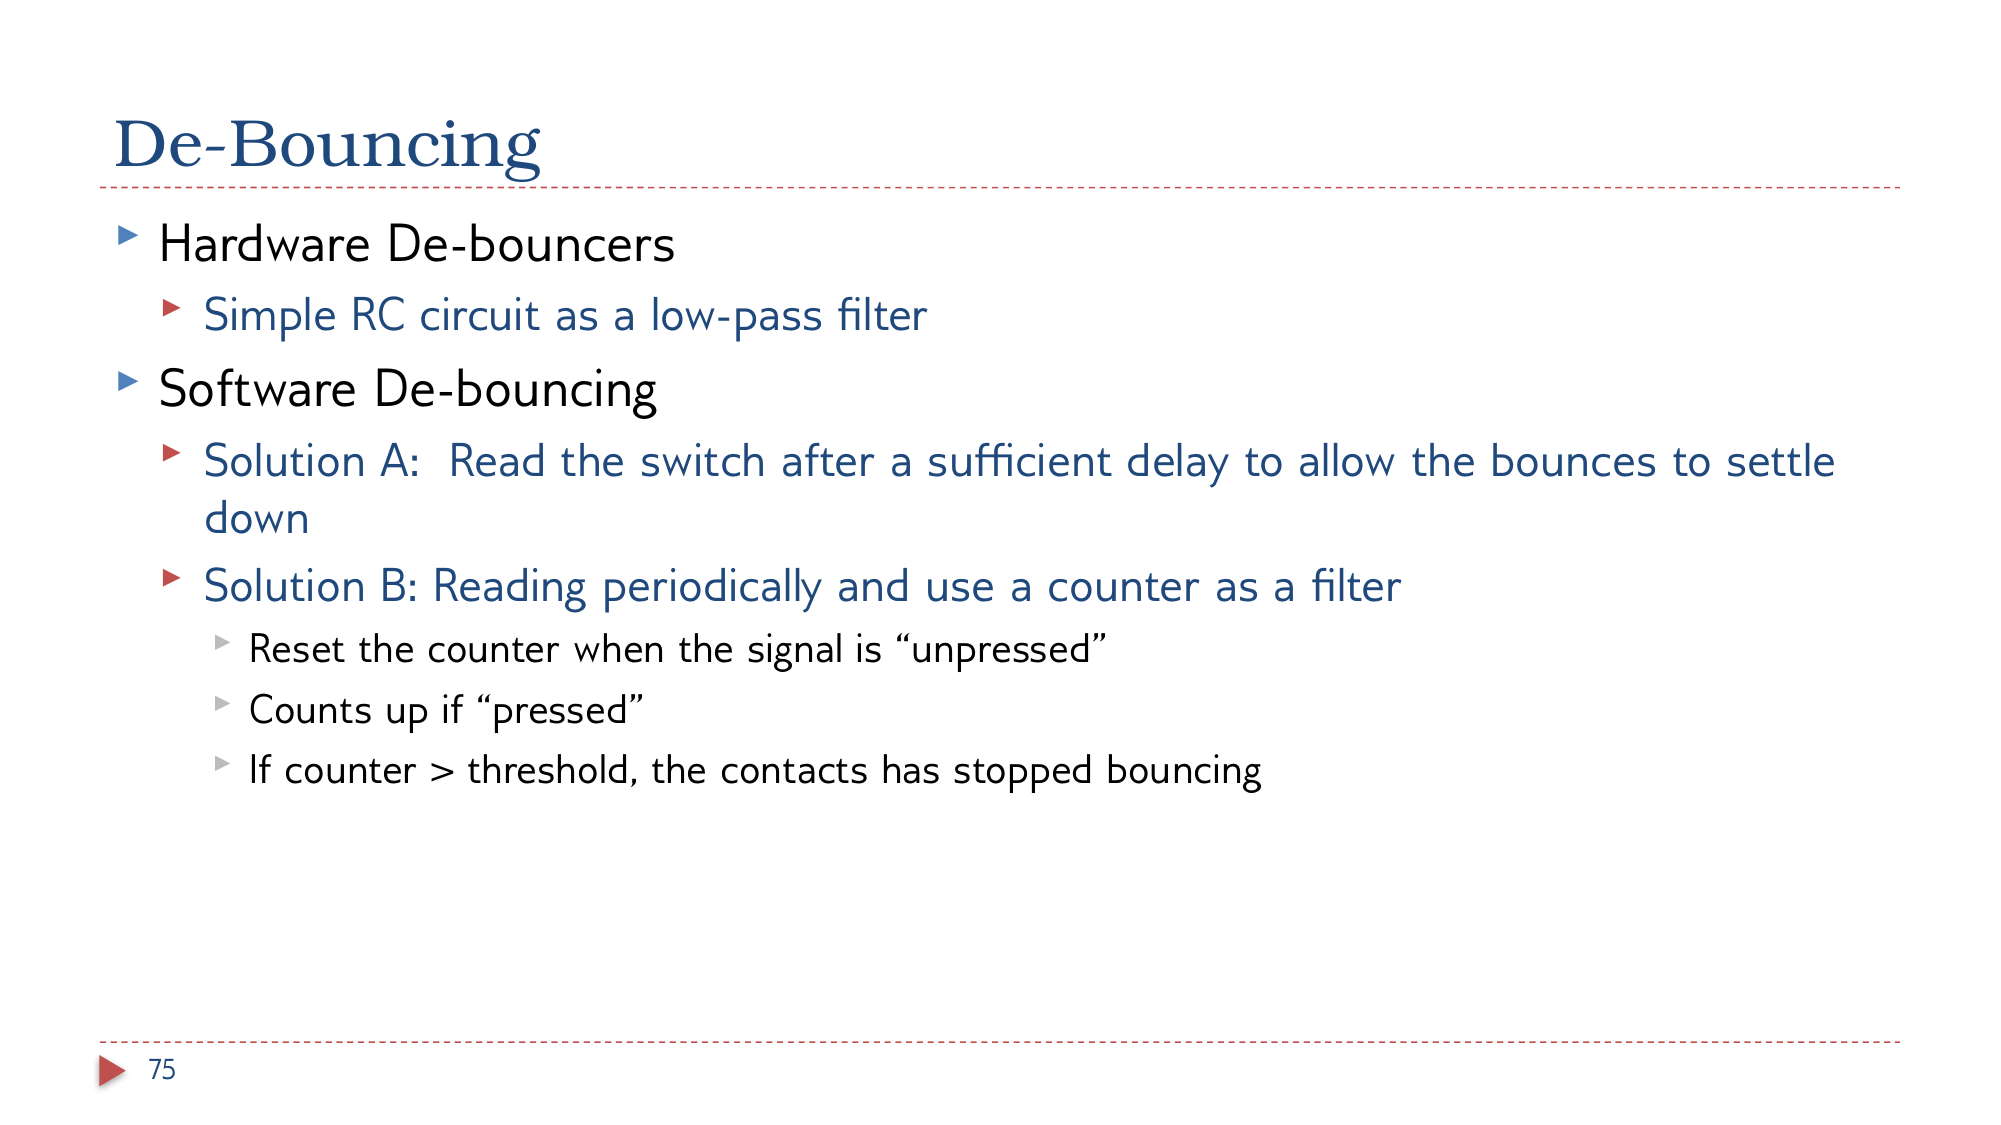

# De-Bouncing
Hardware De-bouncers
Simple RC circuit as a low-pass filter
Software De-bouncing
Solution A:  Read the switch after a sufficient delay to allow the bounces to settle down
Solution B: Reading periodically and use a counter as a filter
Reset the counter when the signal is “unpressed”
Counts up if “pressed”
If counter > threshold, the contacts has stopped bouncing
75